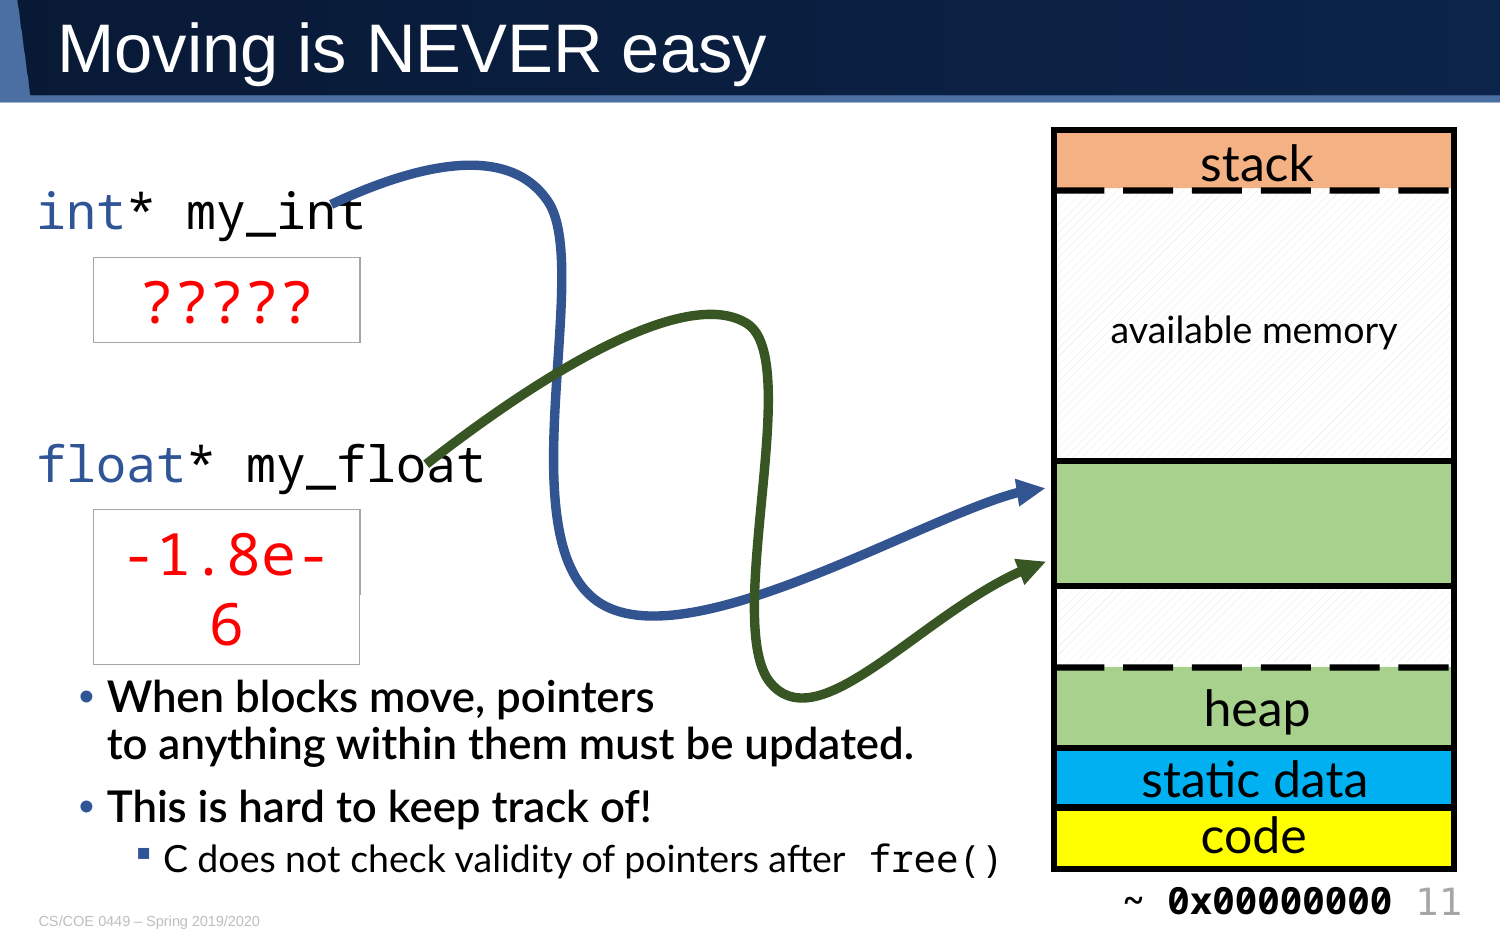

# Moving is NEVER easy
stack
int* my_int

float* my_float

available memory

42
?????

3.14
-1.8e-6

When blocks move, pointers
to anything within them must be updated.
This is hard to keep track of!
C does not check validity of pointers after free()

heap
static data

code

~ 0x00000000
11
CS/COE 0449 – Spring 2019/2020